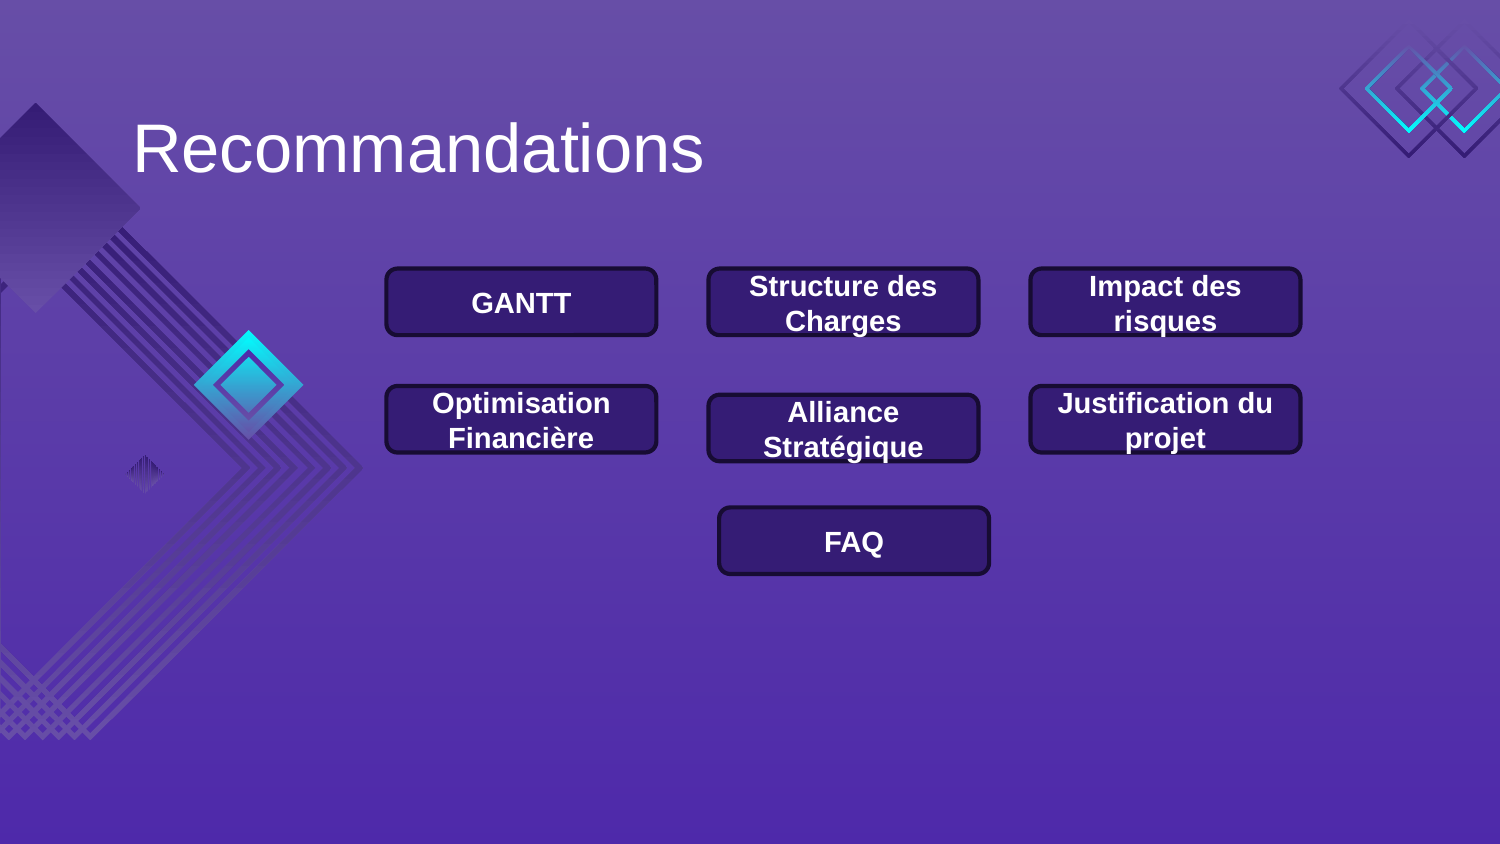

# Recommandations
GANTT
Structure des Charges
Impact des risques
Optimisation Financière
Justification du projet
Alliance Stratégique
FAQ